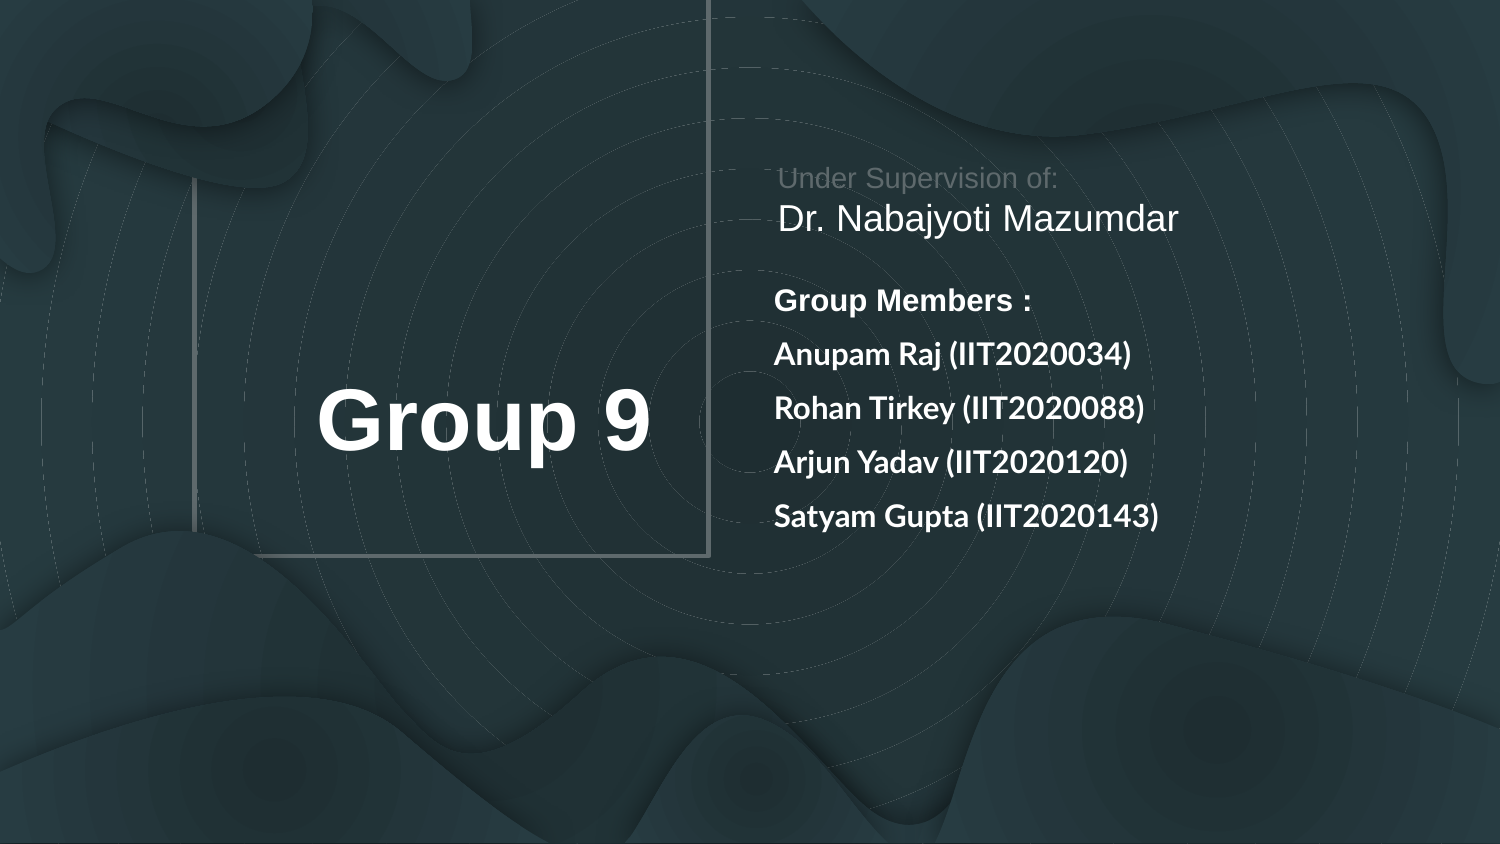

Under Supervision of:
Dr. Nabajyoti Mazumdar
Group Members :
Anupam Raj (IIT2020034)
Rohan Tirkey (IIT2020088)
Arjun Yadav (IIT2020120)
Satyam Gupta (IIT2020143)

# Group 9